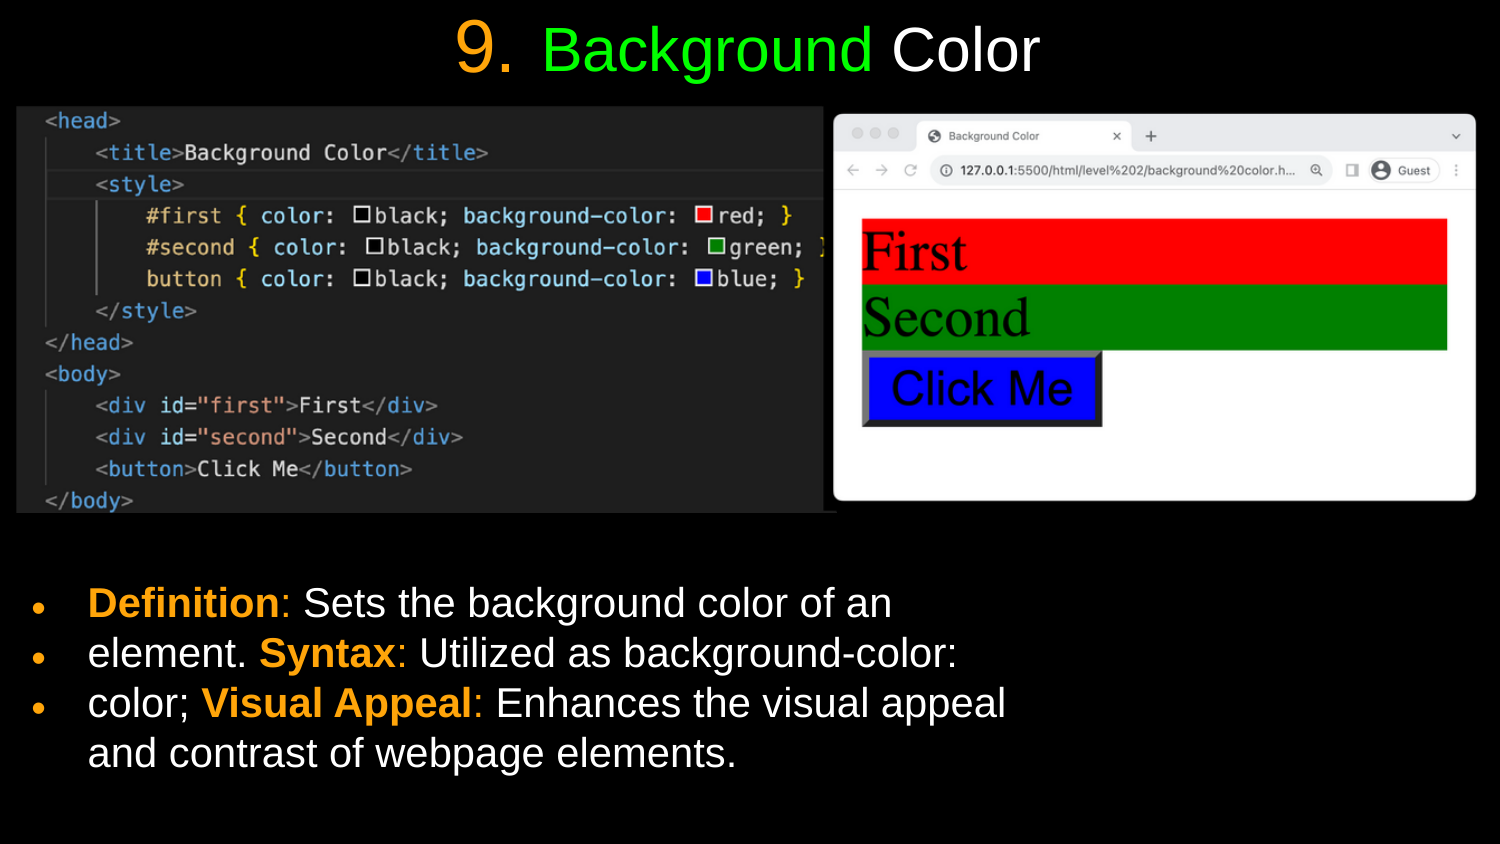

9.
Background Color

Definition: Sets the background color of an element. Syntax: Utilized as background-color: color; Visual Appeal: Enhances the visual appeal and contrast of webpage elements.
• • •